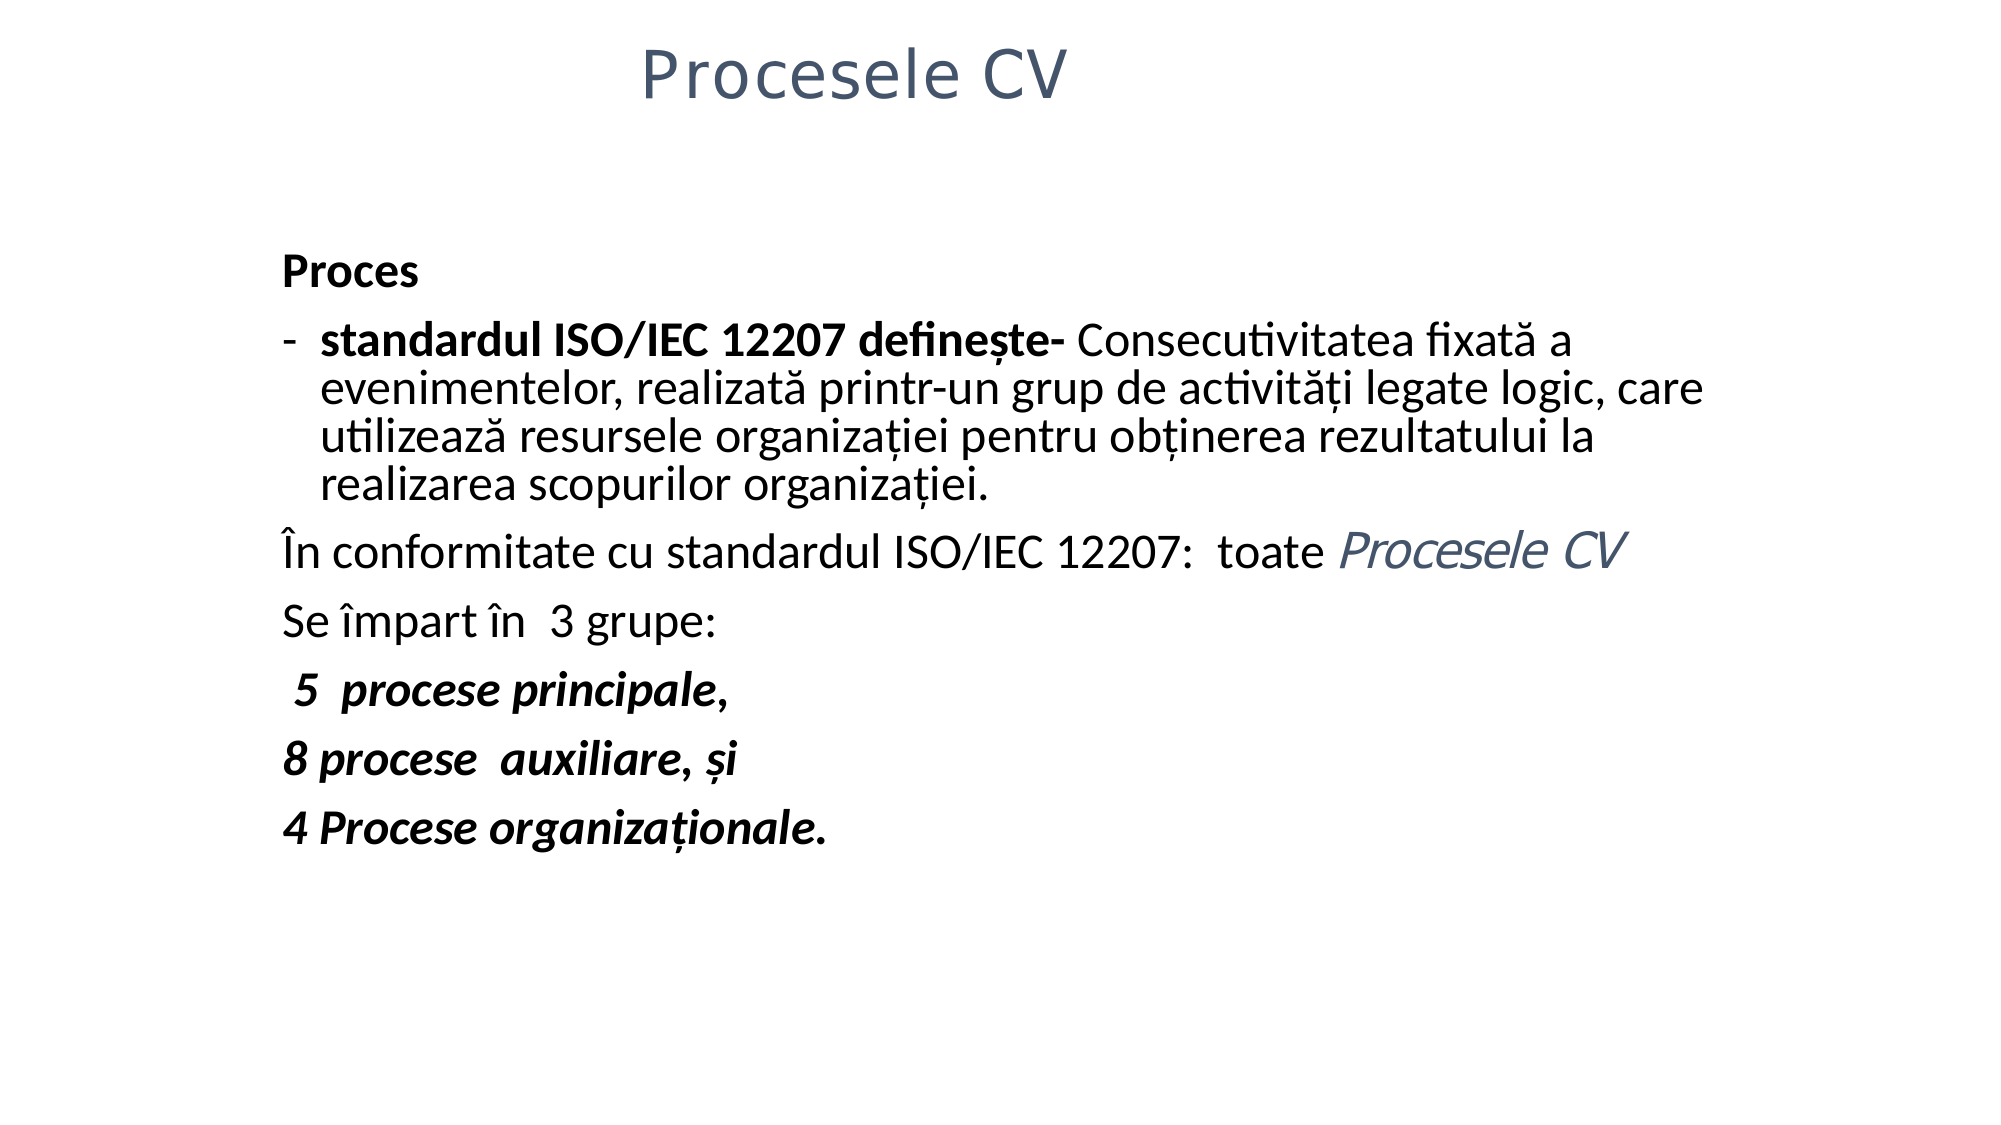

Procesele CV

Proces
-  standardul ISO/IEC 12207 definește- Consecutivitatea fixată a evenimentelor, realizată printr-un grup de activităţi legate logic, care utilizează resursele organizaţiei pentru obţinerea rezultatului la realizarea scopurilor organizaţiei.
În conformitate cu standardul ISO/IEC 12207:  toate Procesele CV
Se împart în  3 grupe:
 5  procese principale,
8 procese  auxiliare, și
4 Procese organizaționale.